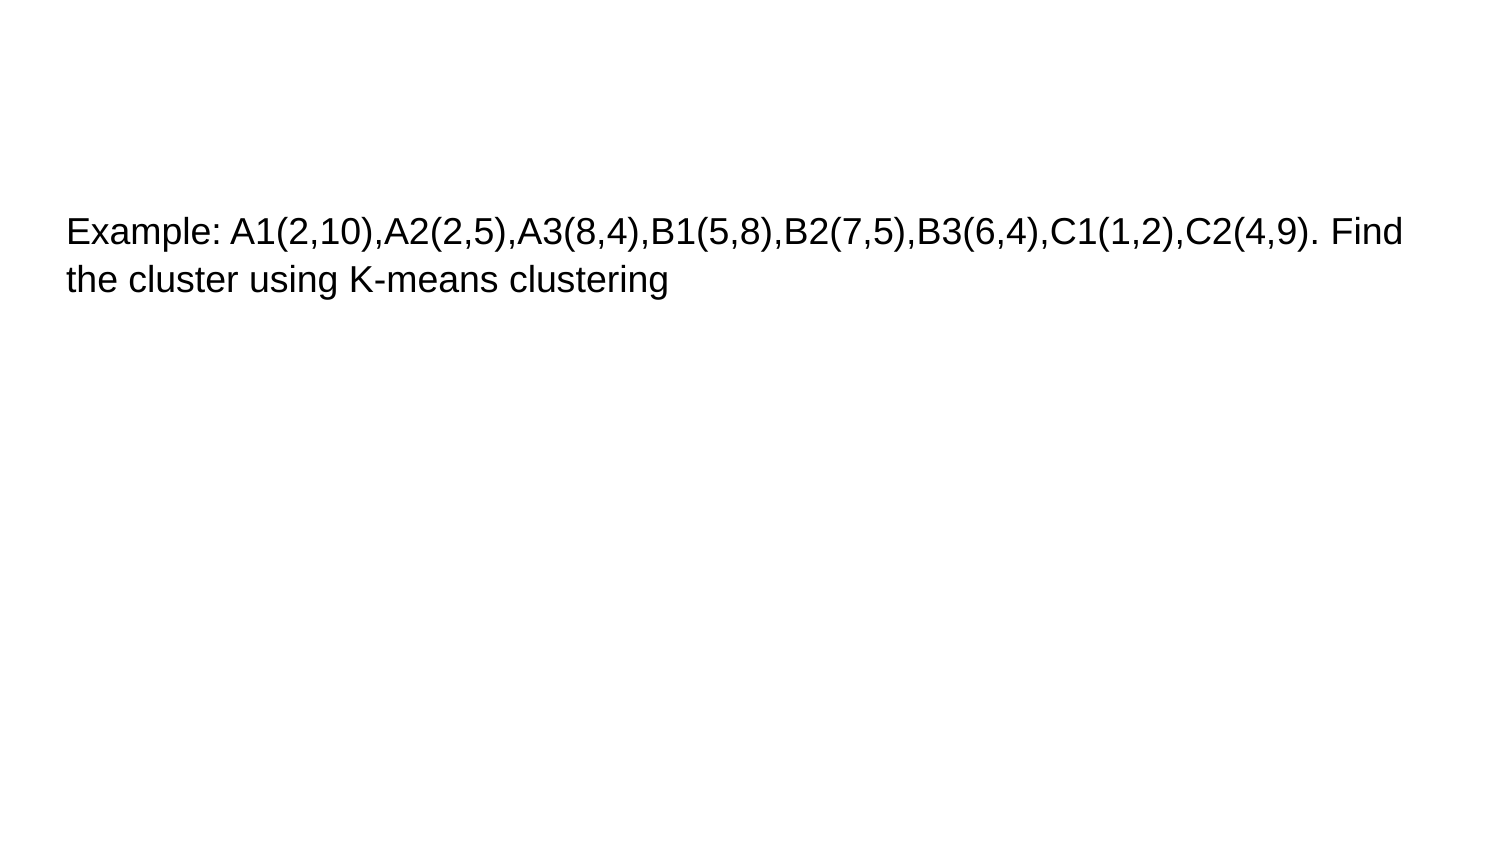

Example: A1(2,10),A2(2,5),A3(8,4),B1(5,8),B2(7,5),B3(6,4),C1(1,2),C2(4,9). Find the cluster using K-means clustering